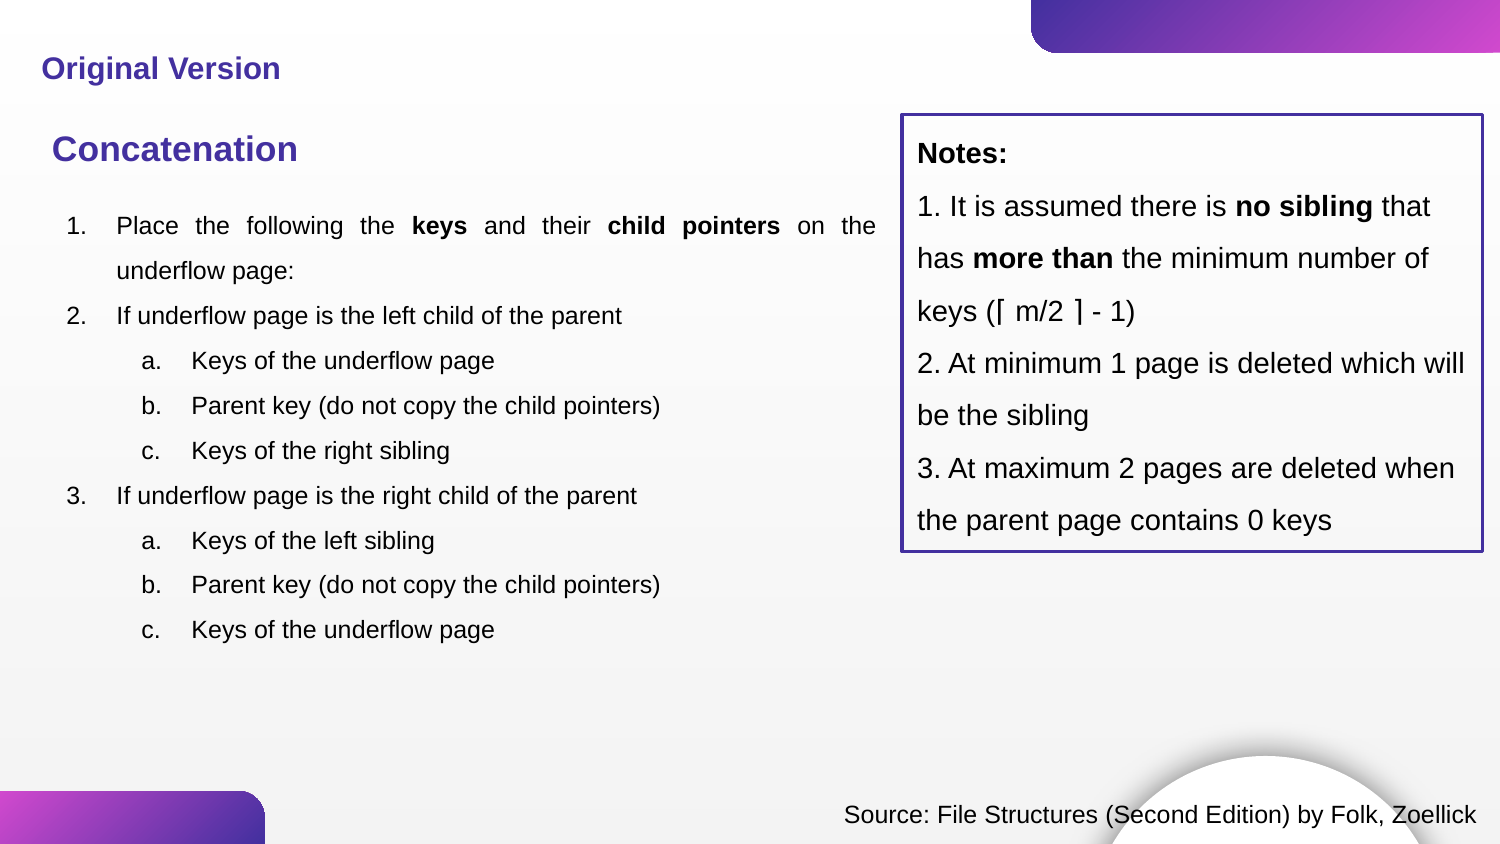

Original Version
Concatenation

Notes:
1. It is assumed there is no sibling that has more than the minimum number of keys (⌈ m/2 ⌉ - 1)
2. At minimum 1 page is deleted which will be the sibling
3. At maximum 2 pages are deleted when the parent page contains 0 keys

Place the following the keys and their child pointers on the underflow page:
If underflow page is the left child of the parent
Keys of the underflow page
Parent key (do not copy the child pointers)
Keys of the right sibling
If underflow page is the right child of the parent
Keys of the left sibling
Parent key (do not copy the child pointers)
Keys of the underflow page
Source: File Structures (Second Edition) by Folk, Zoellick